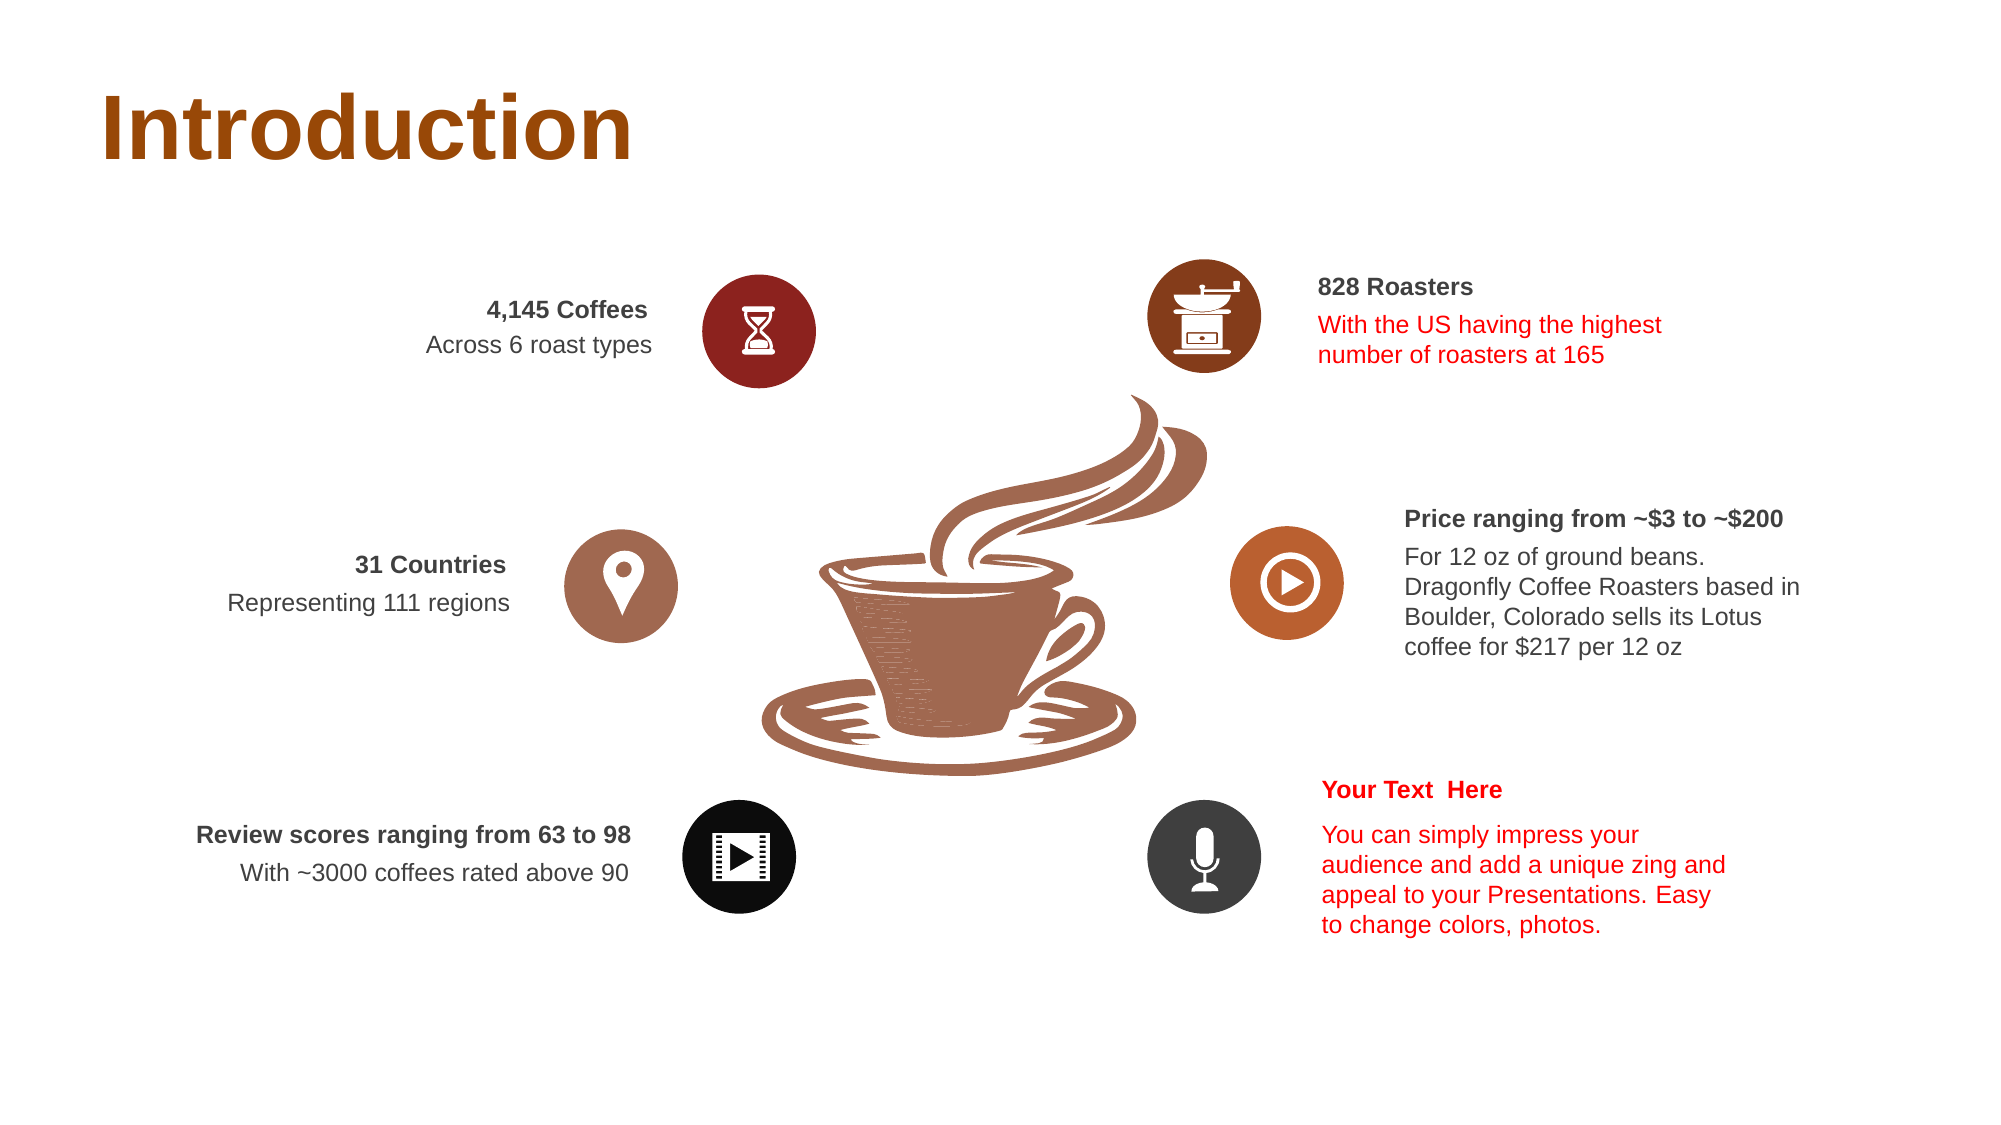

Introduction

828 Roasters
With the US having the highest number of roasters at 165

4,145 Coffees
Across 6 roast types

Price ranging from ~$3 to ~$200
For 12 oz of ground beans. Dragonfly Coffee Roasters based in Boulder, Colorado sells its Lotus coffee for $217 per 12 oz

31 Countries
Representing 111 regions

Your Text  Here
You can simply impress your audience and add a unique zing and appeal to your Presentations. Easy to change colors, photos.

Review scores ranging from 63 to 98
With ~3000 coffees rated above 90